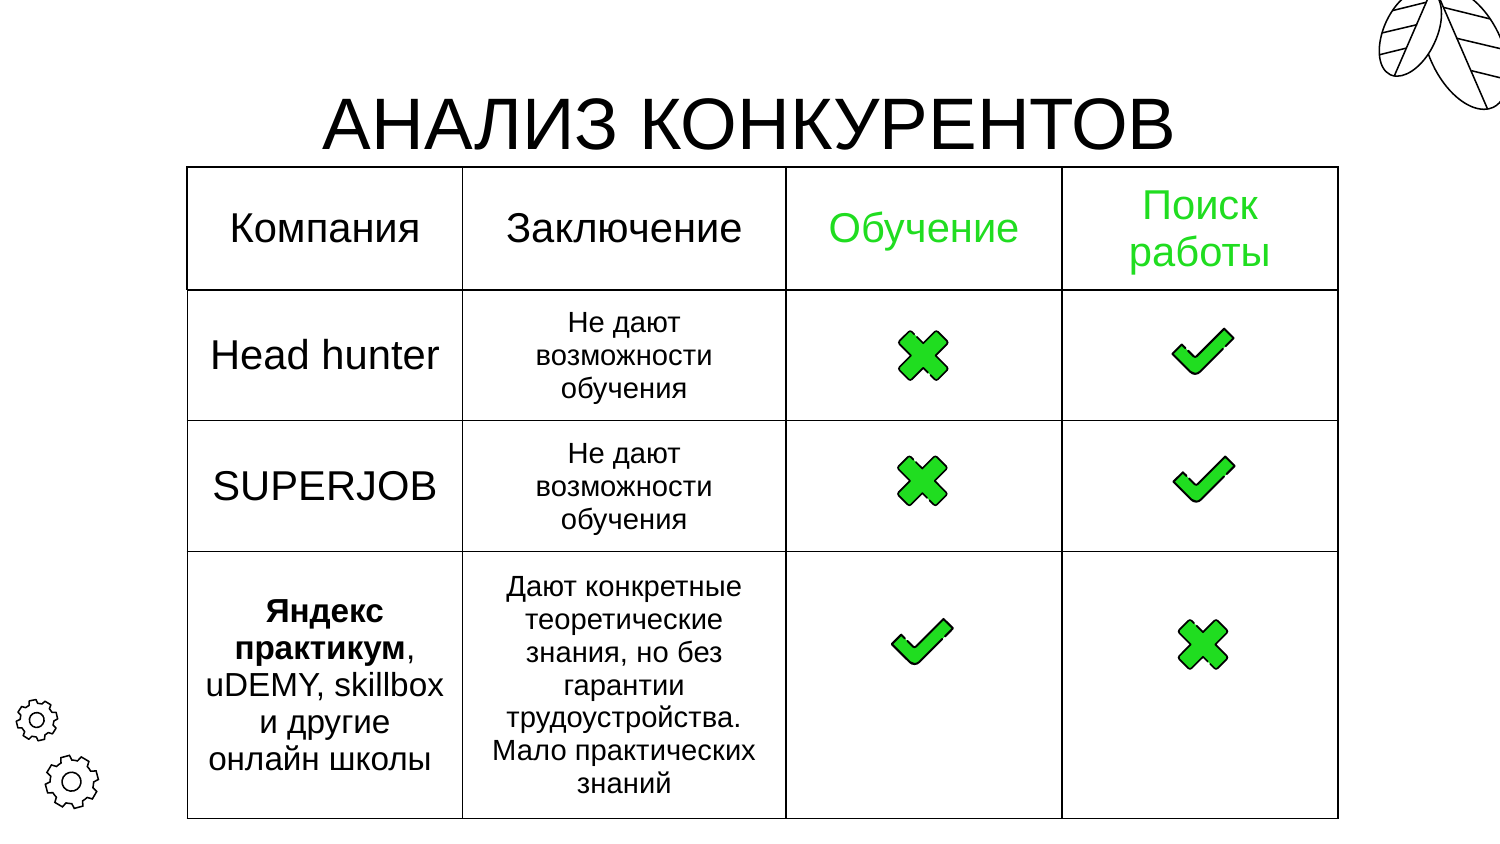

# АНАЛИЗ КОНКУРЕНТОВ
| Компания | Заключение | Обучение | Поиск работы |
| --- | --- | --- | --- |
| Head hunter | Не дают возможности обучения |  |  |
| SUPERJOB | Не дают возможности обучения |  |  |
| Яндекс практикум, uDEMY, skillbox и другие онлайн школы | Дают конкретные теоретические знания, но без гарантии трудоустройства. Мало практических знаний |  |  |